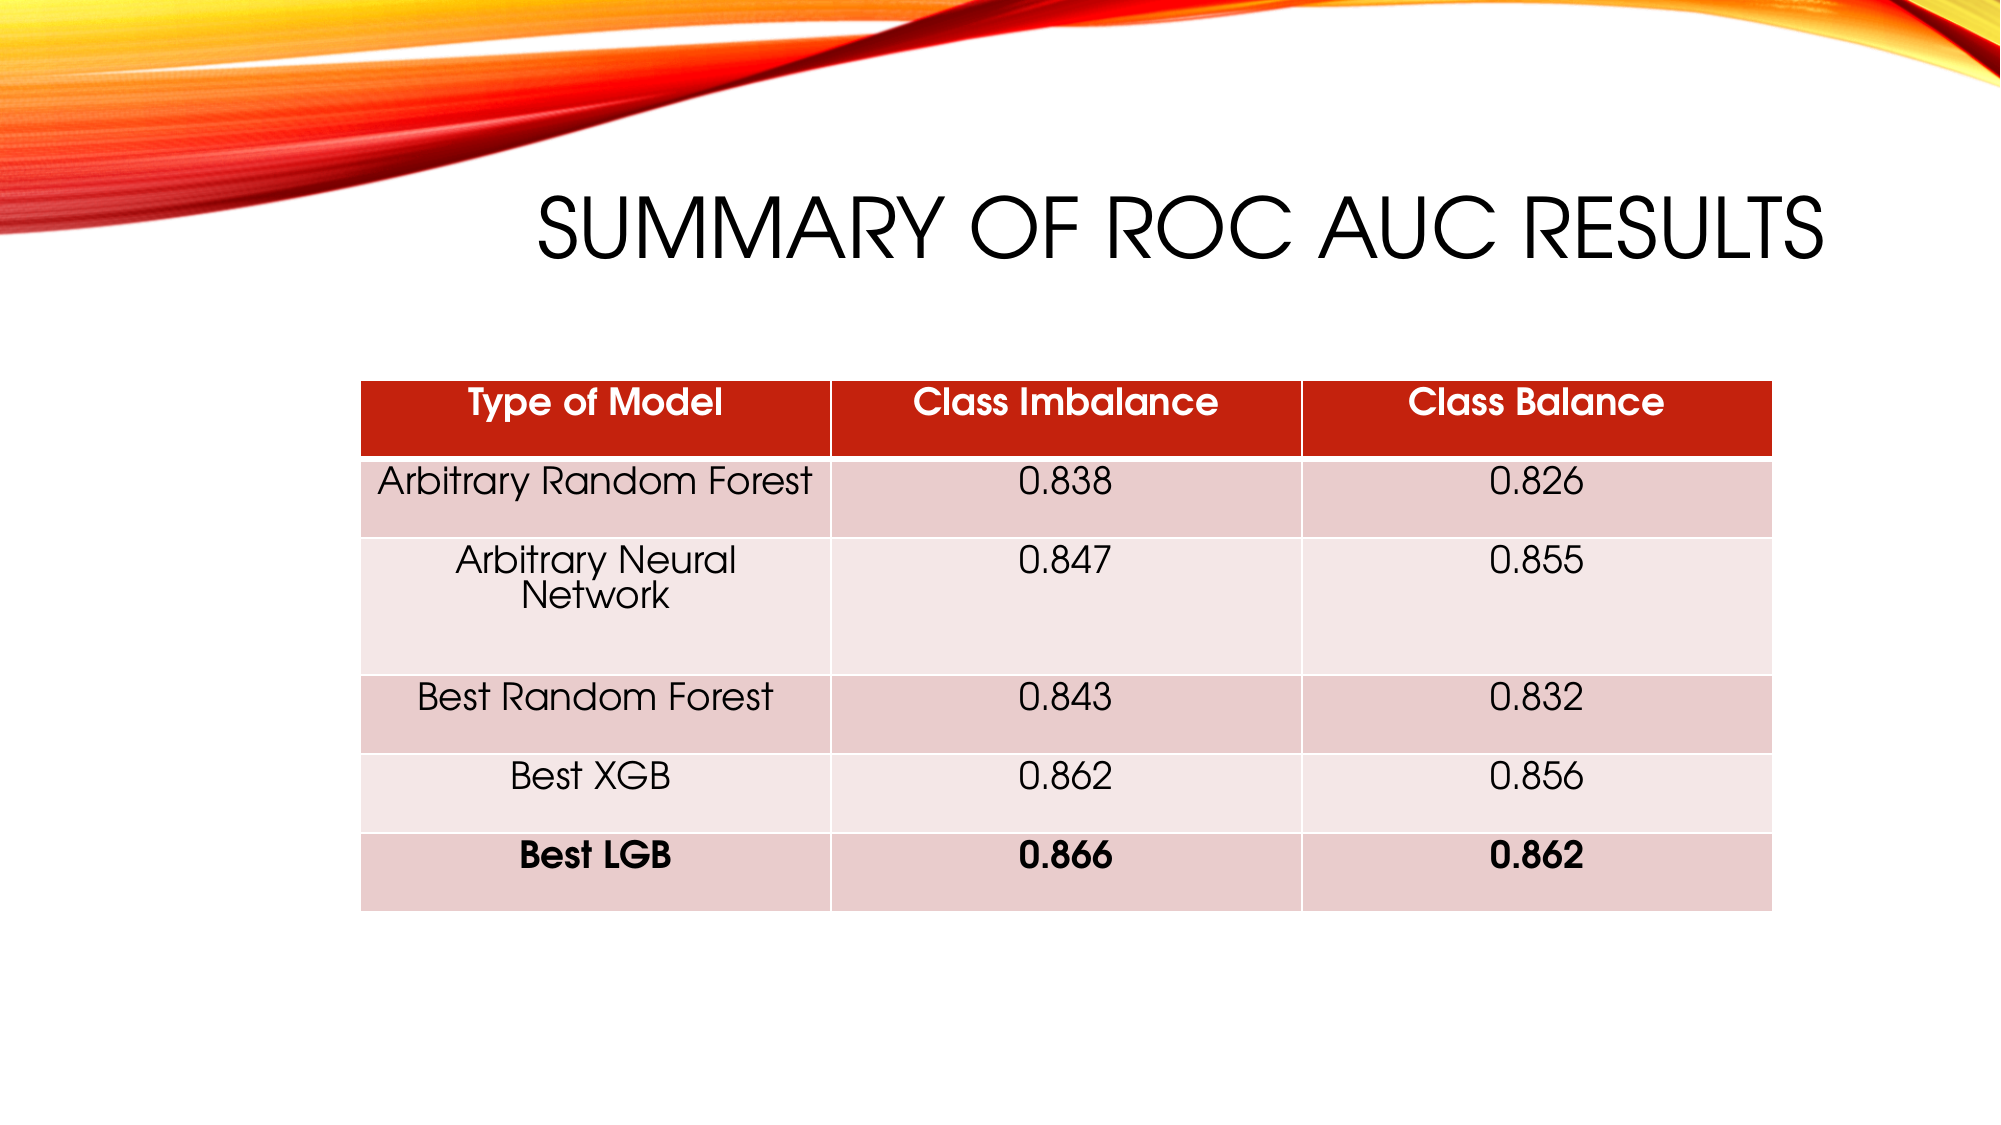

# Summary of roc AUC results
| Type of Model | Class Imbalance | Class Balance |
| --- | --- | --- |
| Arbitrary Random Forest | 0.838 | 0.826 |
| Arbitrary Neural Network | 0.847 | 0.855 |
| Best Random Forest | 0.843 | 0.832 |
| Best XGB | 0.862 | 0.856 |
| Best LGB | 0.866 | 0.862 |